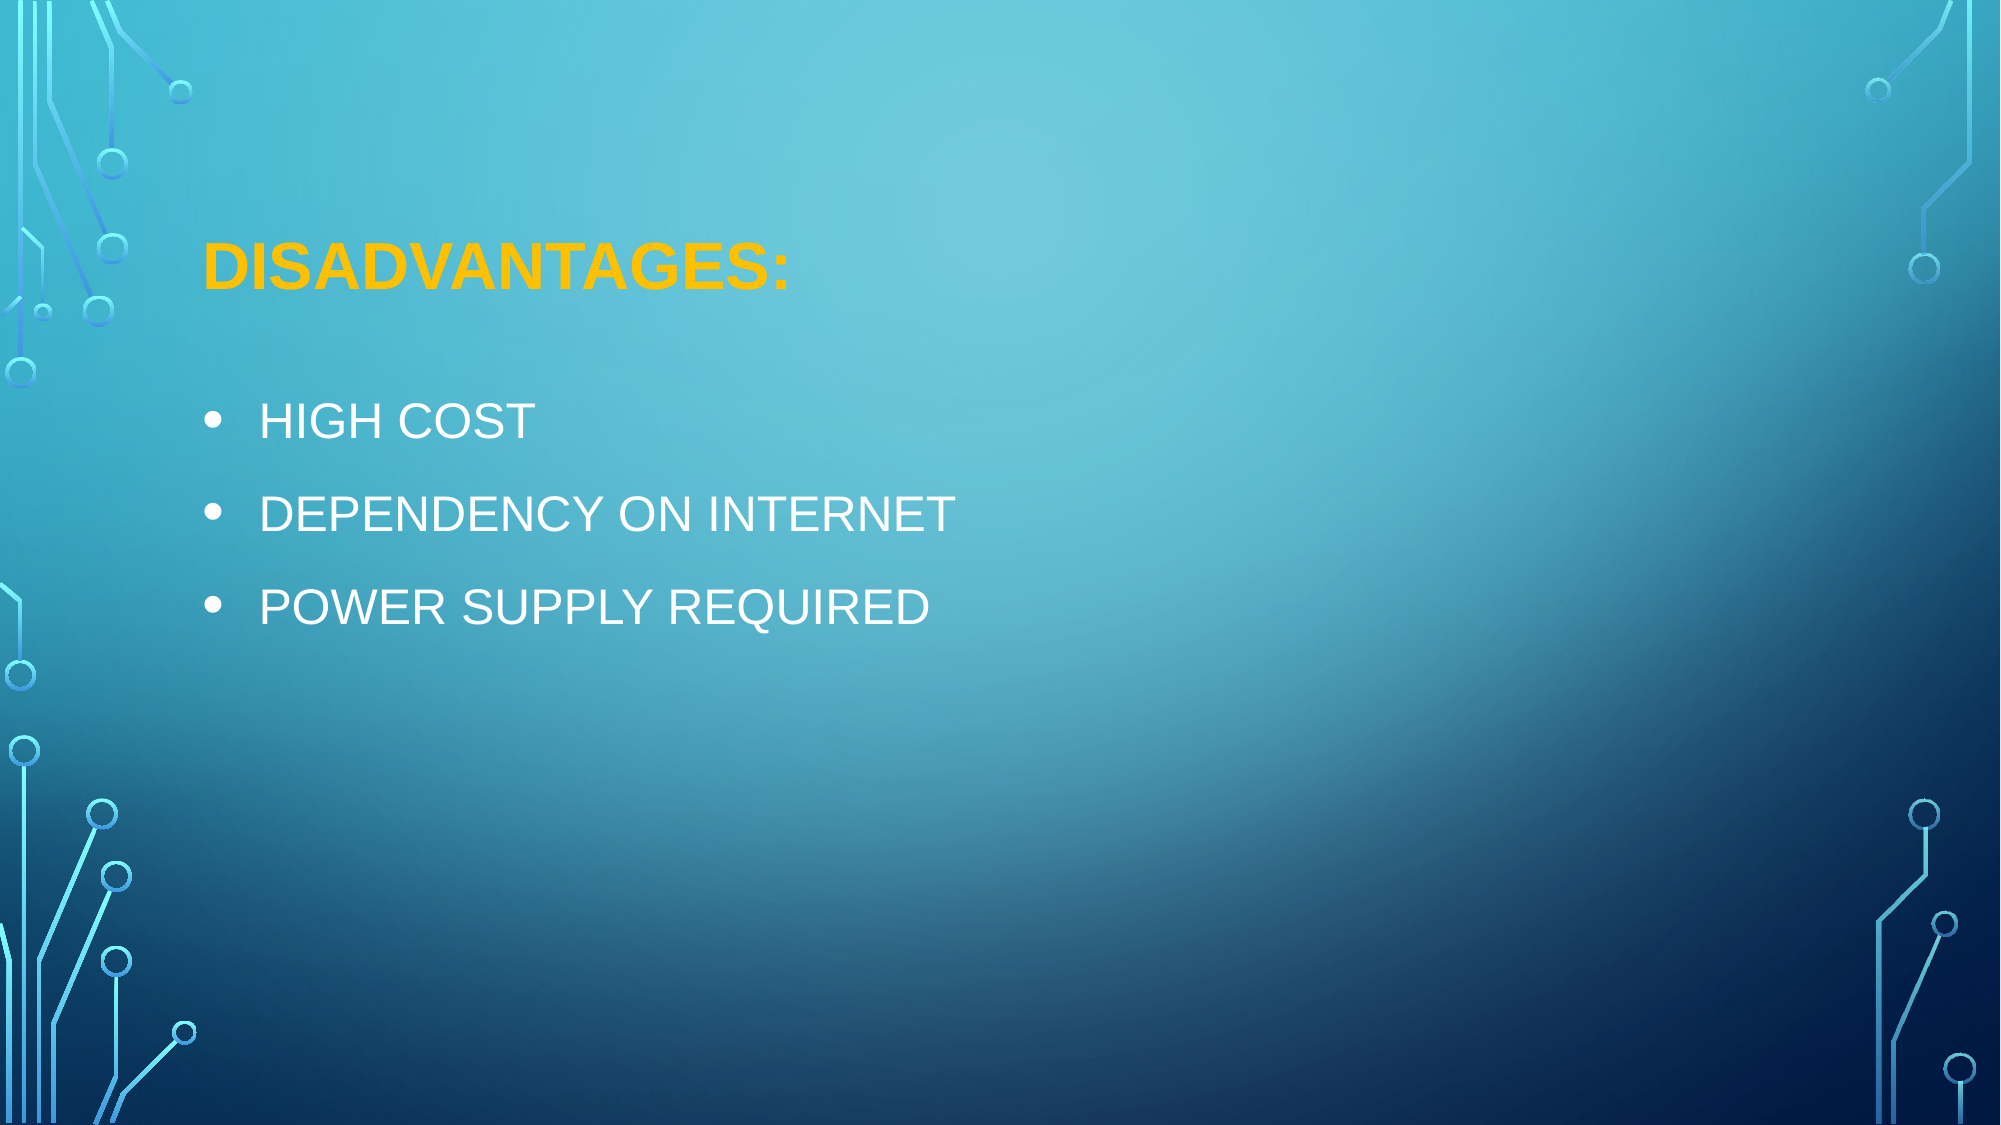

# DISADVANTAGES:
HIGH COST
DEPENDENCY ON INTERNET
POWER SUPPLY REQUIRED